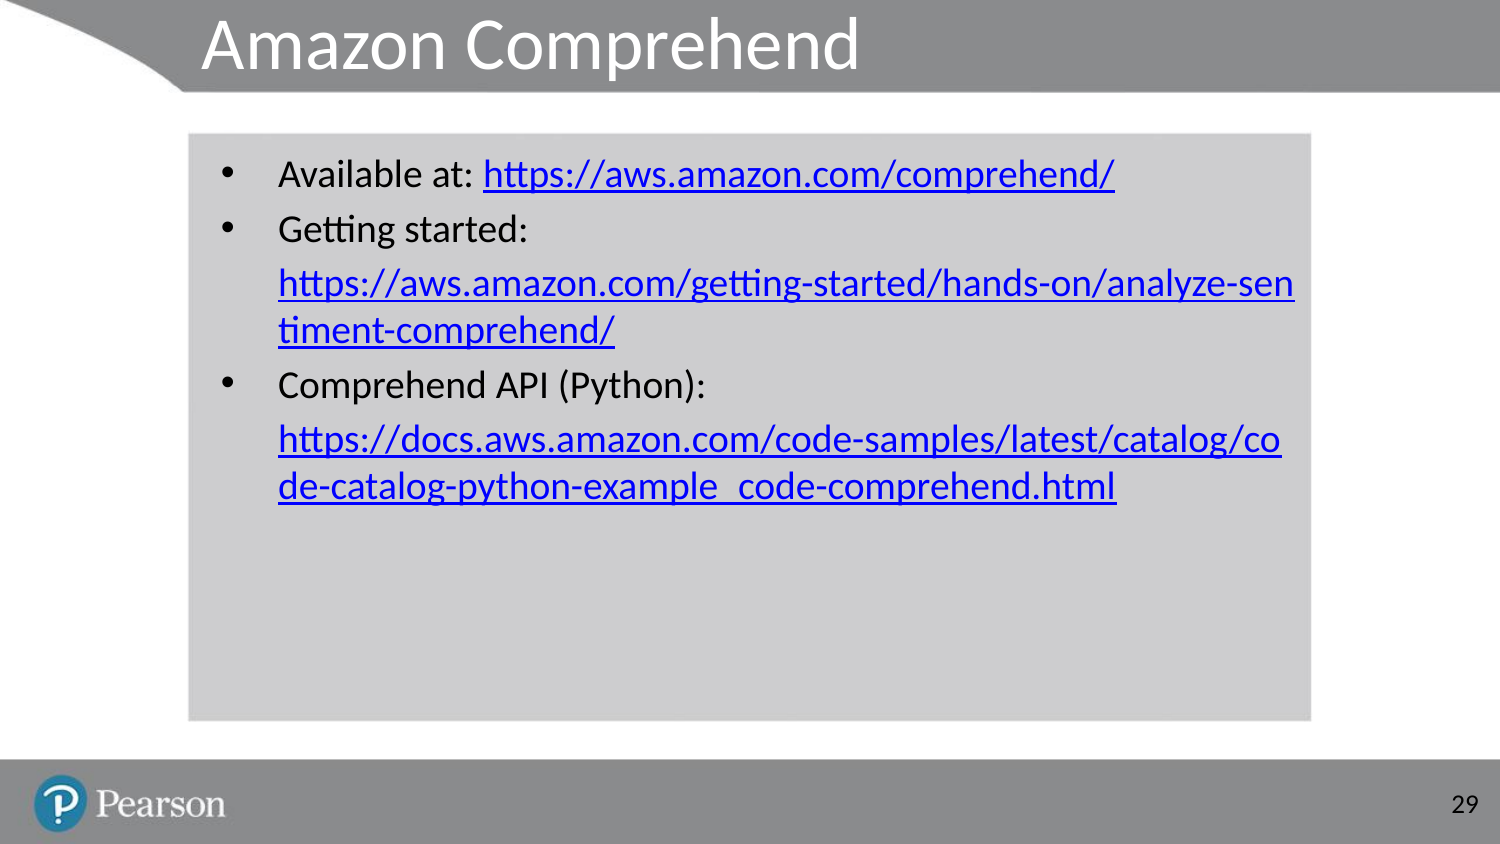

# Amazon Comprehend
Available at: https://aws.amazon.com/comprehend/
Getting started: https://aws.amazon.com/getting-started/hands-on/analyze-sentiment-comprehend/
Comprehend API (Python): https://docs.aws.amazon.com/code-samples/latest/catalog/code-catalog-python-example_code-comprehend.html
29